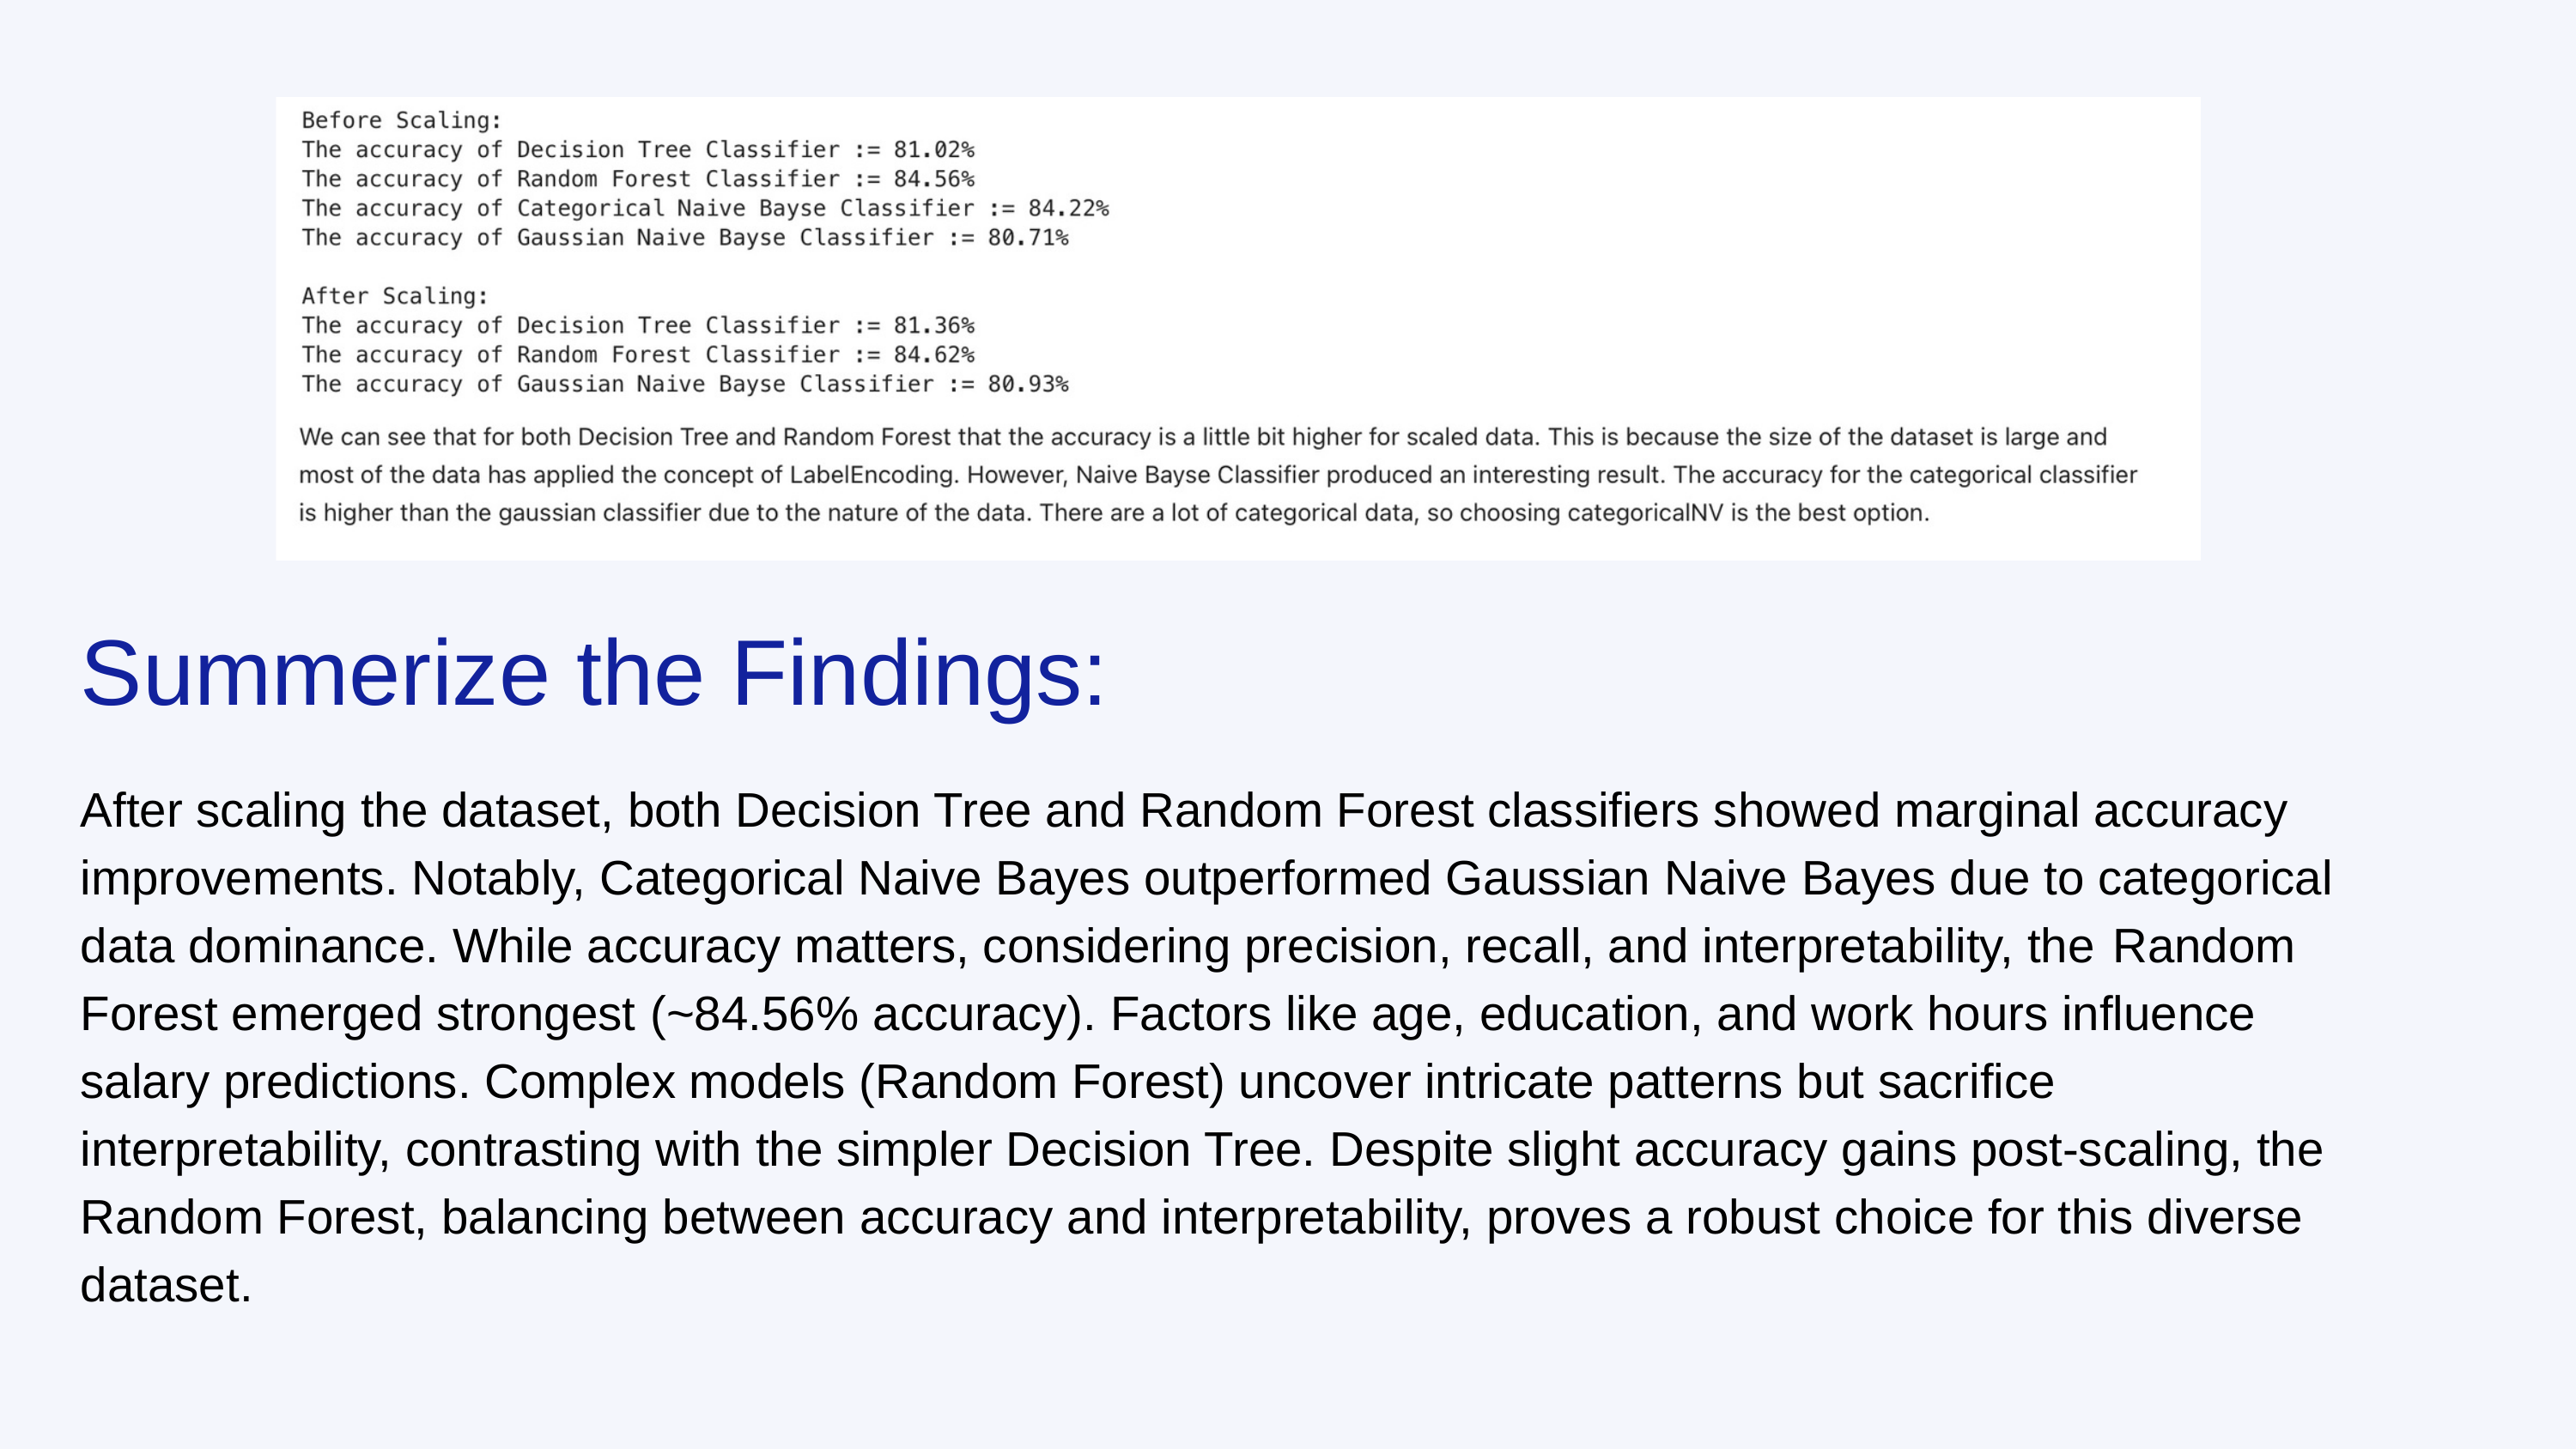

Summerize the Findings:

After scaling the dataset, both Decision Tree and Random Forest classifiers showed marginal accuracy improvements. Notably, Categorical Naive Bayes outperformed Gaussian Naive Bayes due to categorical data dominance. While accuracy matters, considering precision, recall, and interpretability, the Random Forest emerged strongest (~84.56% accuracy). Factors like age, education, and work hours influence salary predictions. Complex models (Random Forest) uncover intricate patterns but sacrifice interpretability, contrasting with the simpler Decision Tree. Despite slight accuracy gains post-scaling, the Random Forest, balancing between accuracy and interpretability, proves a robust choice for this diverse dataset.